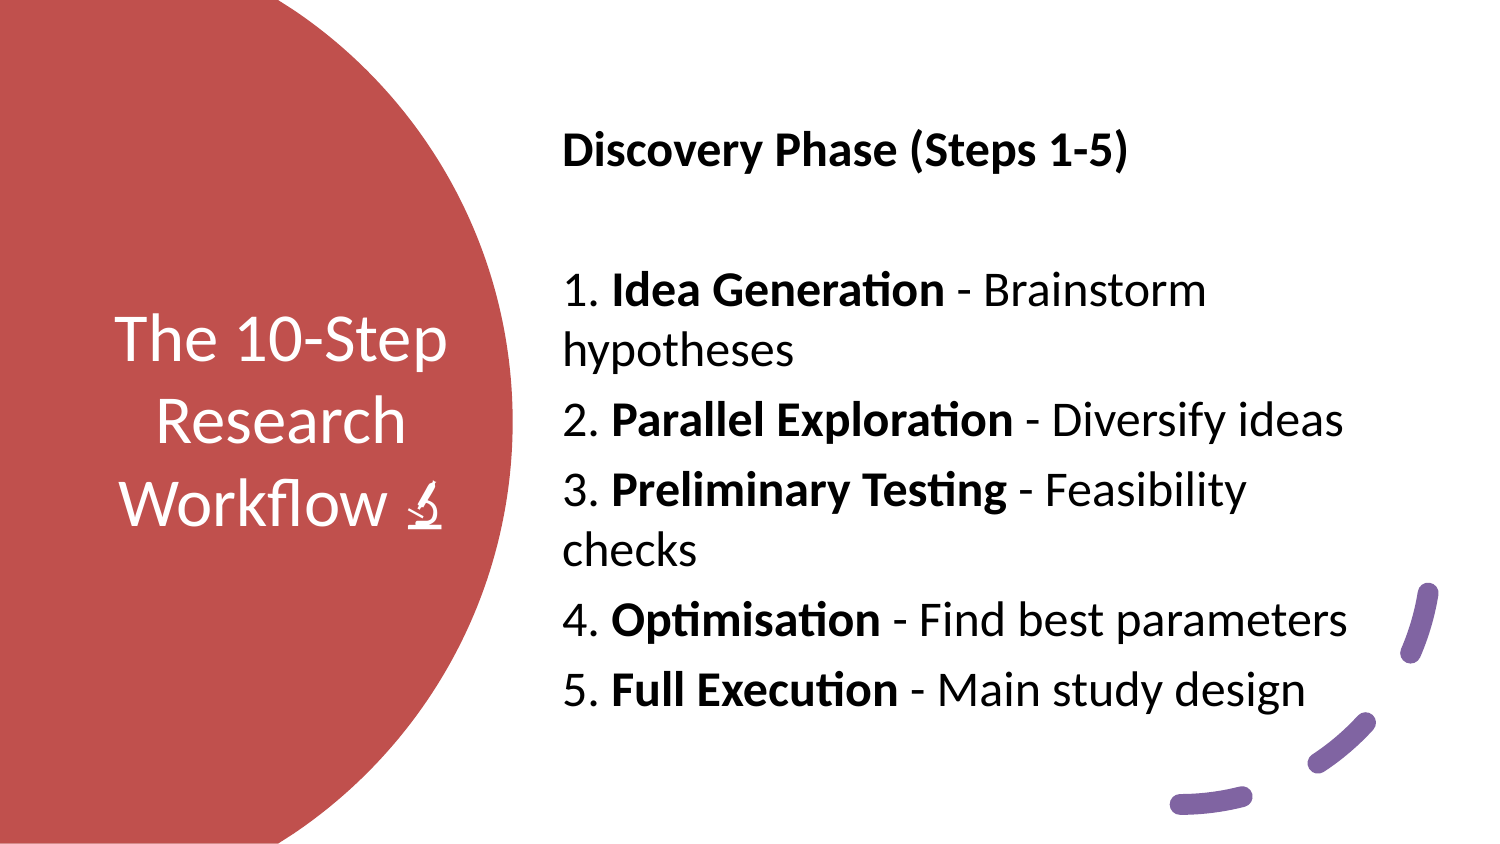

Discovery Phase (Steps 1-5)

1. Idea Generation - Brainstorm hypotheses
2. Parallel Exploration - Diversify ideas
3. Preliminary Testing - Feasibility checks
4. Optimisation - Find best parameters
5. Full Execution - Main study design
# The 10-Step Research Workflow 🔬